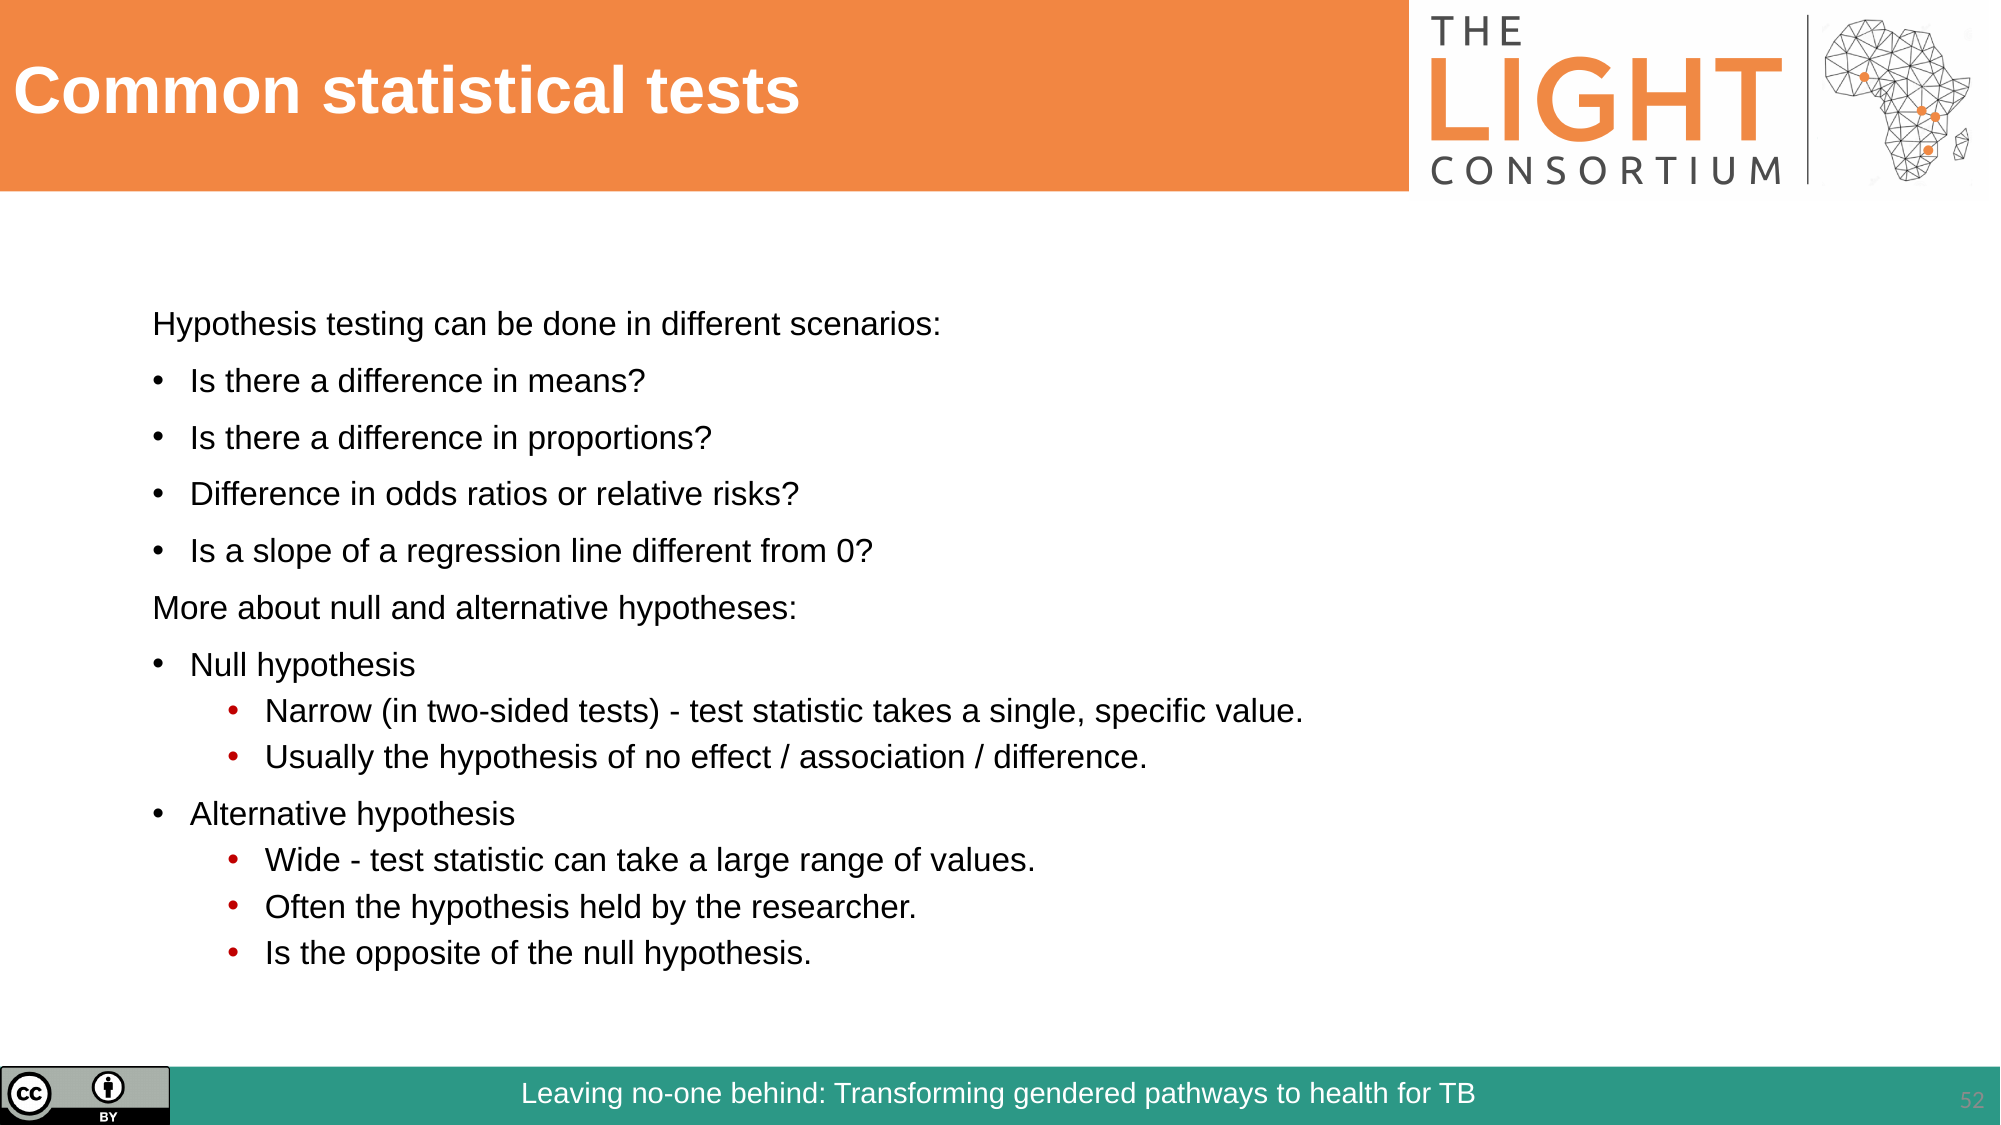

# Common statistical tests
Hypothesis testing can be done in different scenarios:
Is there a difference in means?
Is there a difference in proportions?
Difference in odds ratios or relative risks?
Is a slope of a regression line different from 0?
More about null and alternative hypotheses:
Null hypothesis
Narrow (in two-sided tests) - test statistic takes a single, specific value.
Usually the hypothesis of no effect / association / difference.
Alternative hypothesis
Wide - test statistic can take a large range of values.
Often the hypothesis held by the researcher.
Is the opposite of the null hypothesis.
52